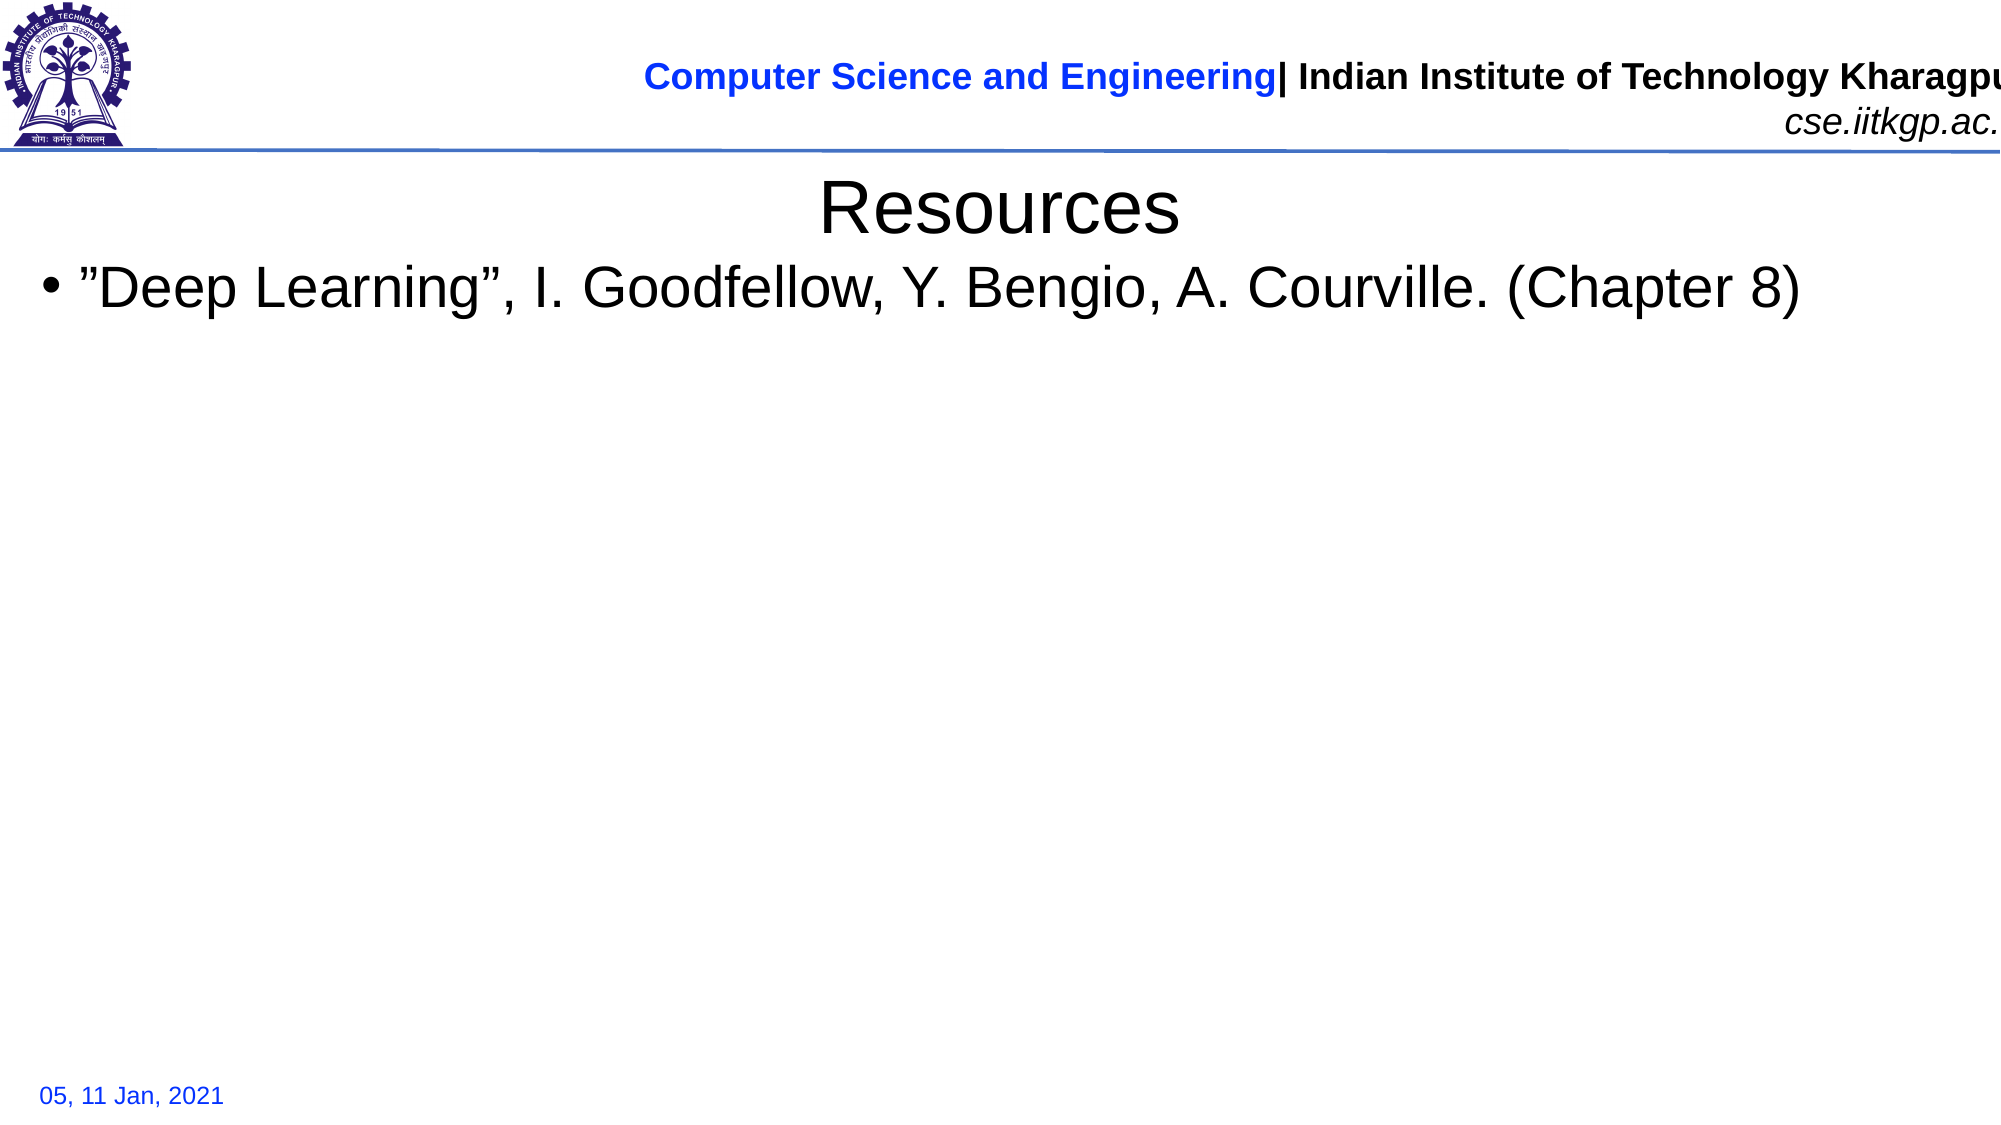

# Resources
”Deep Learning”, I. Goodfellow, Y. Bengio, A. Courville. (Chapter 8)
05, 11 Jan, 2021